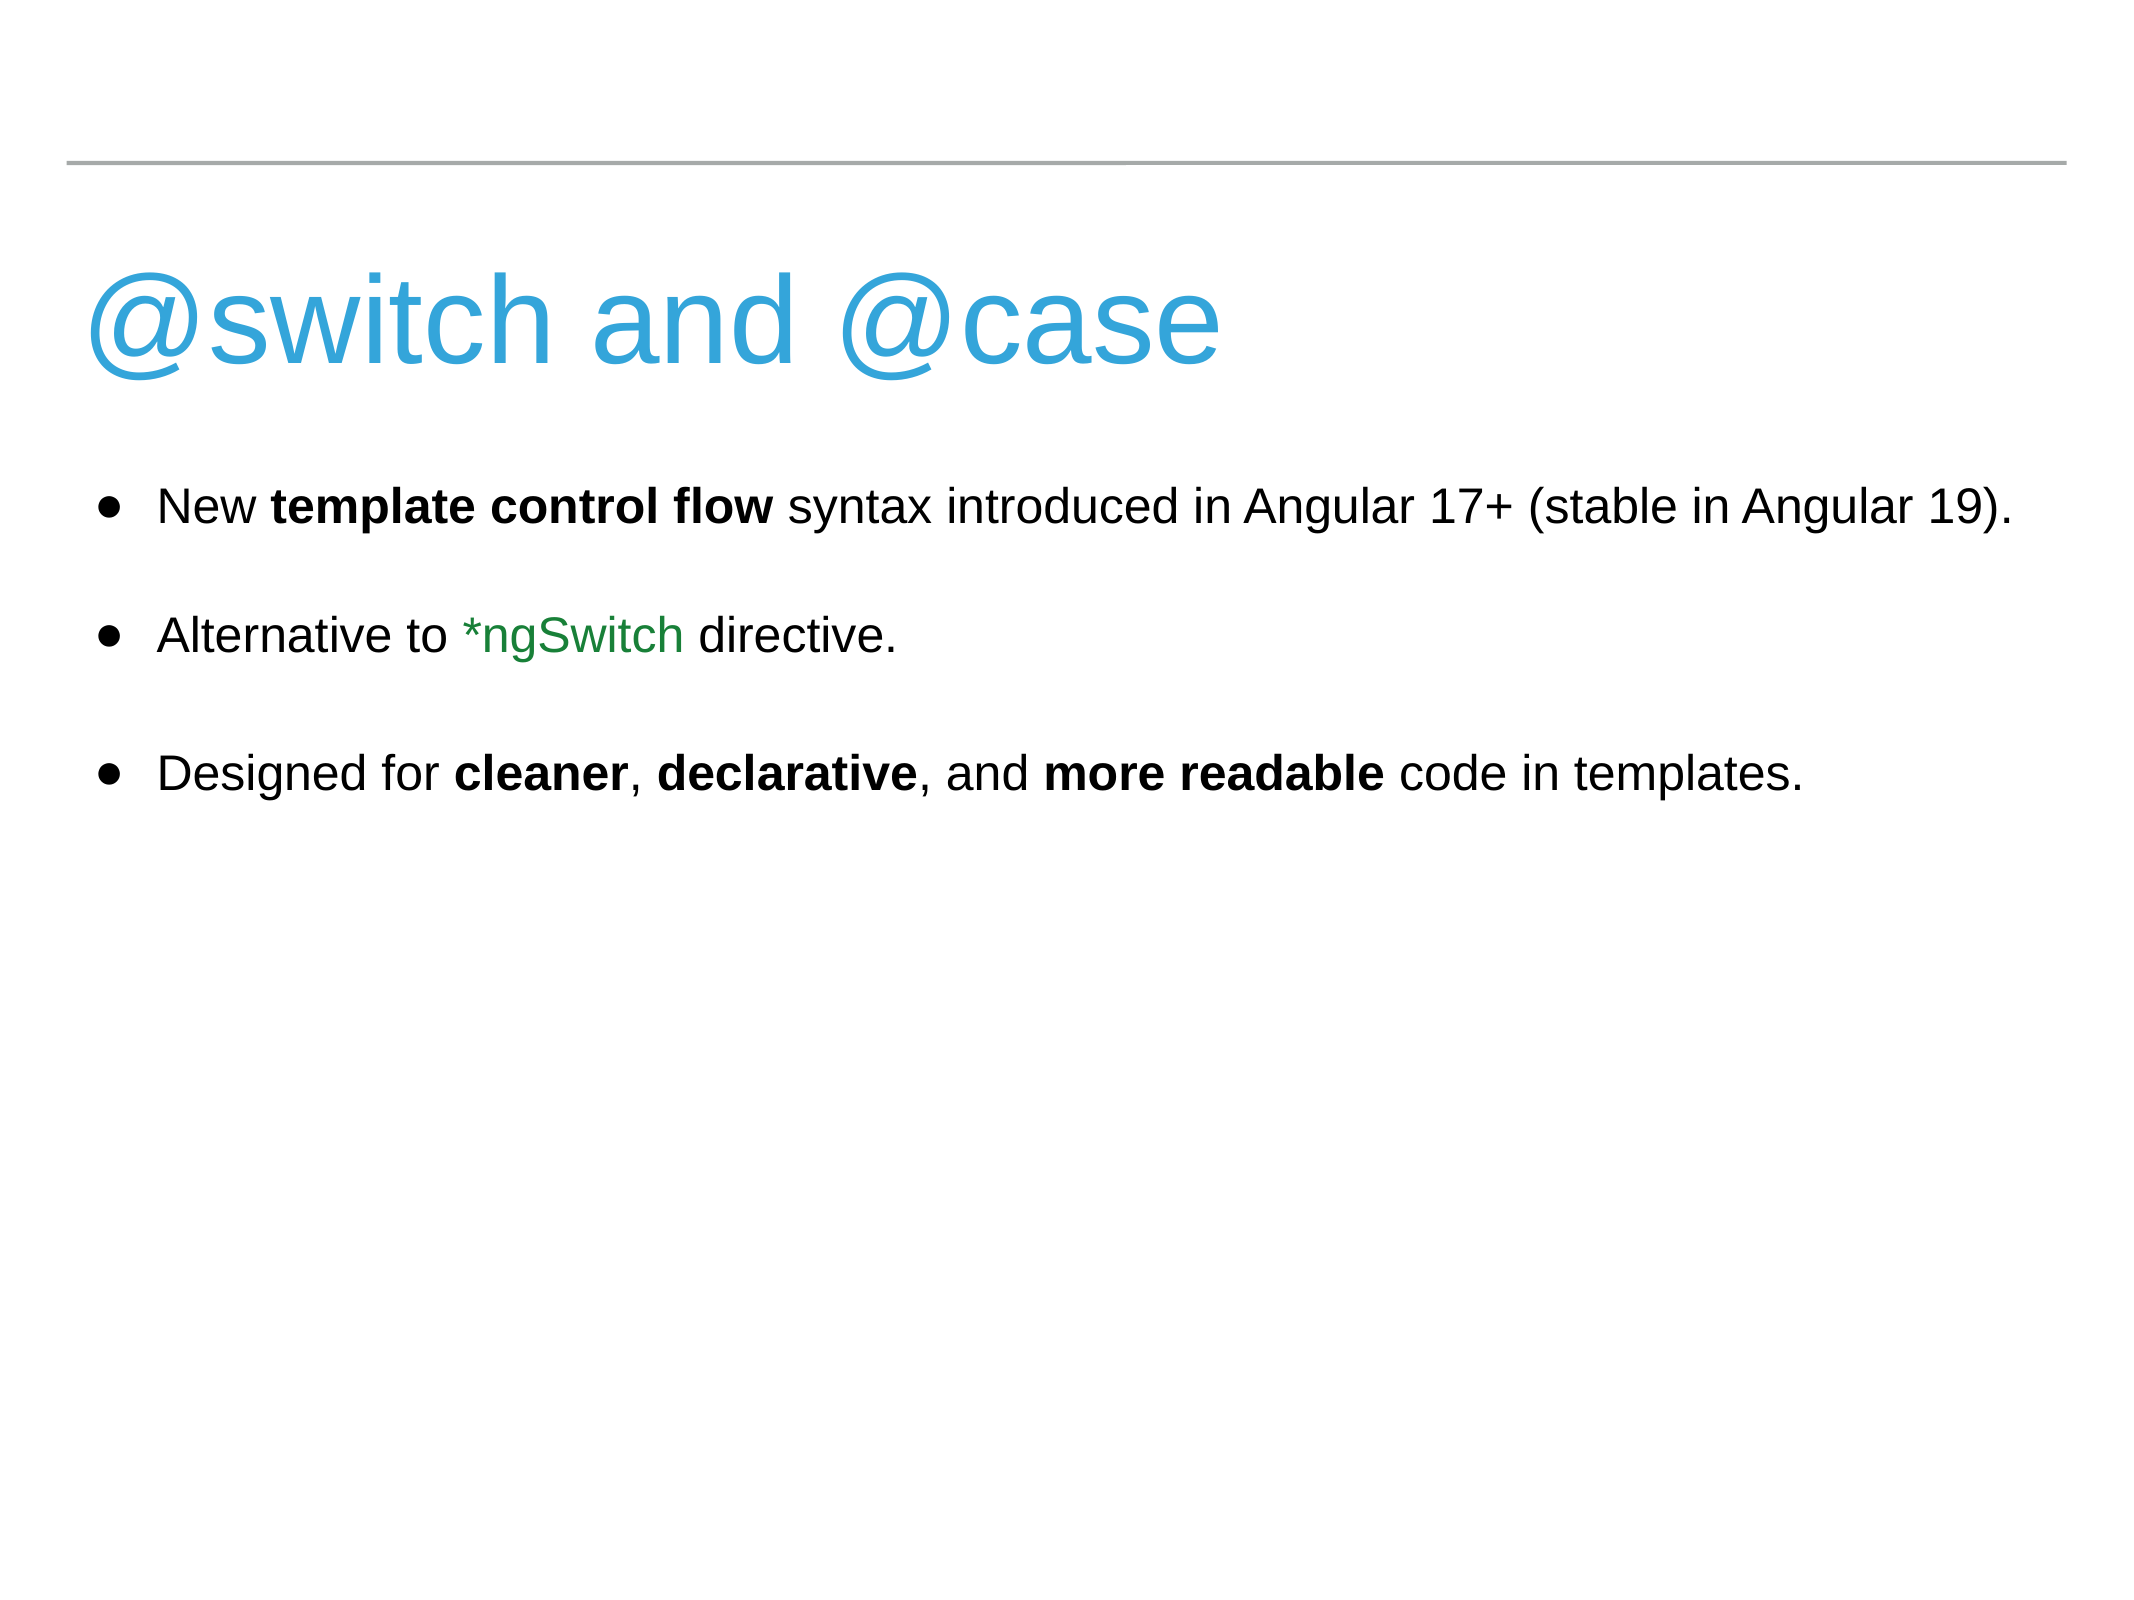

# @switch and @case
New template control flow syntax introduced in Angular 17+ (stable in Angular 19).
Alternative to *ngSwitch directive.
Designed for cleaner, declarative, and more readable code in templates.